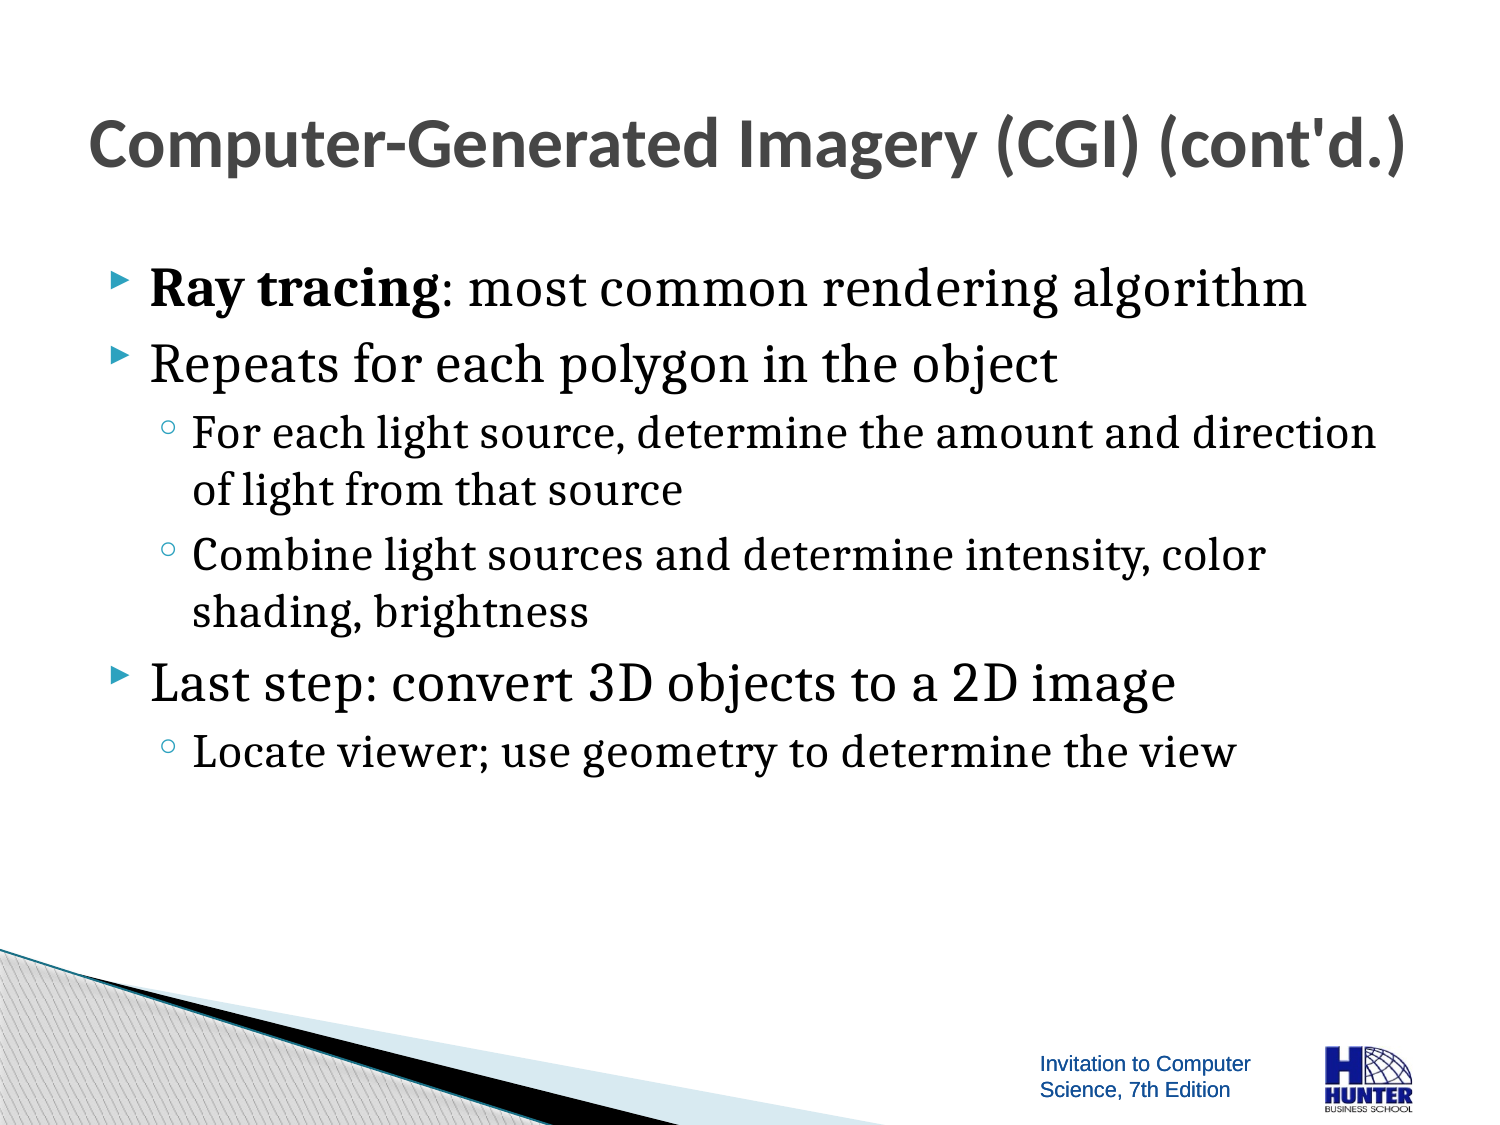

# Computer-Generated Imagery (CGI) (cont'd.)
Ray tracing: most common rendering algorithm
Repeats for each polygon in the object
For each light source, determine the amount and direction of light from that source
Combine light sources and determine intensity, color shading, brightness
Last step: convert 3D objects to a 2D image
Locate viewer; use geometry to determine the view